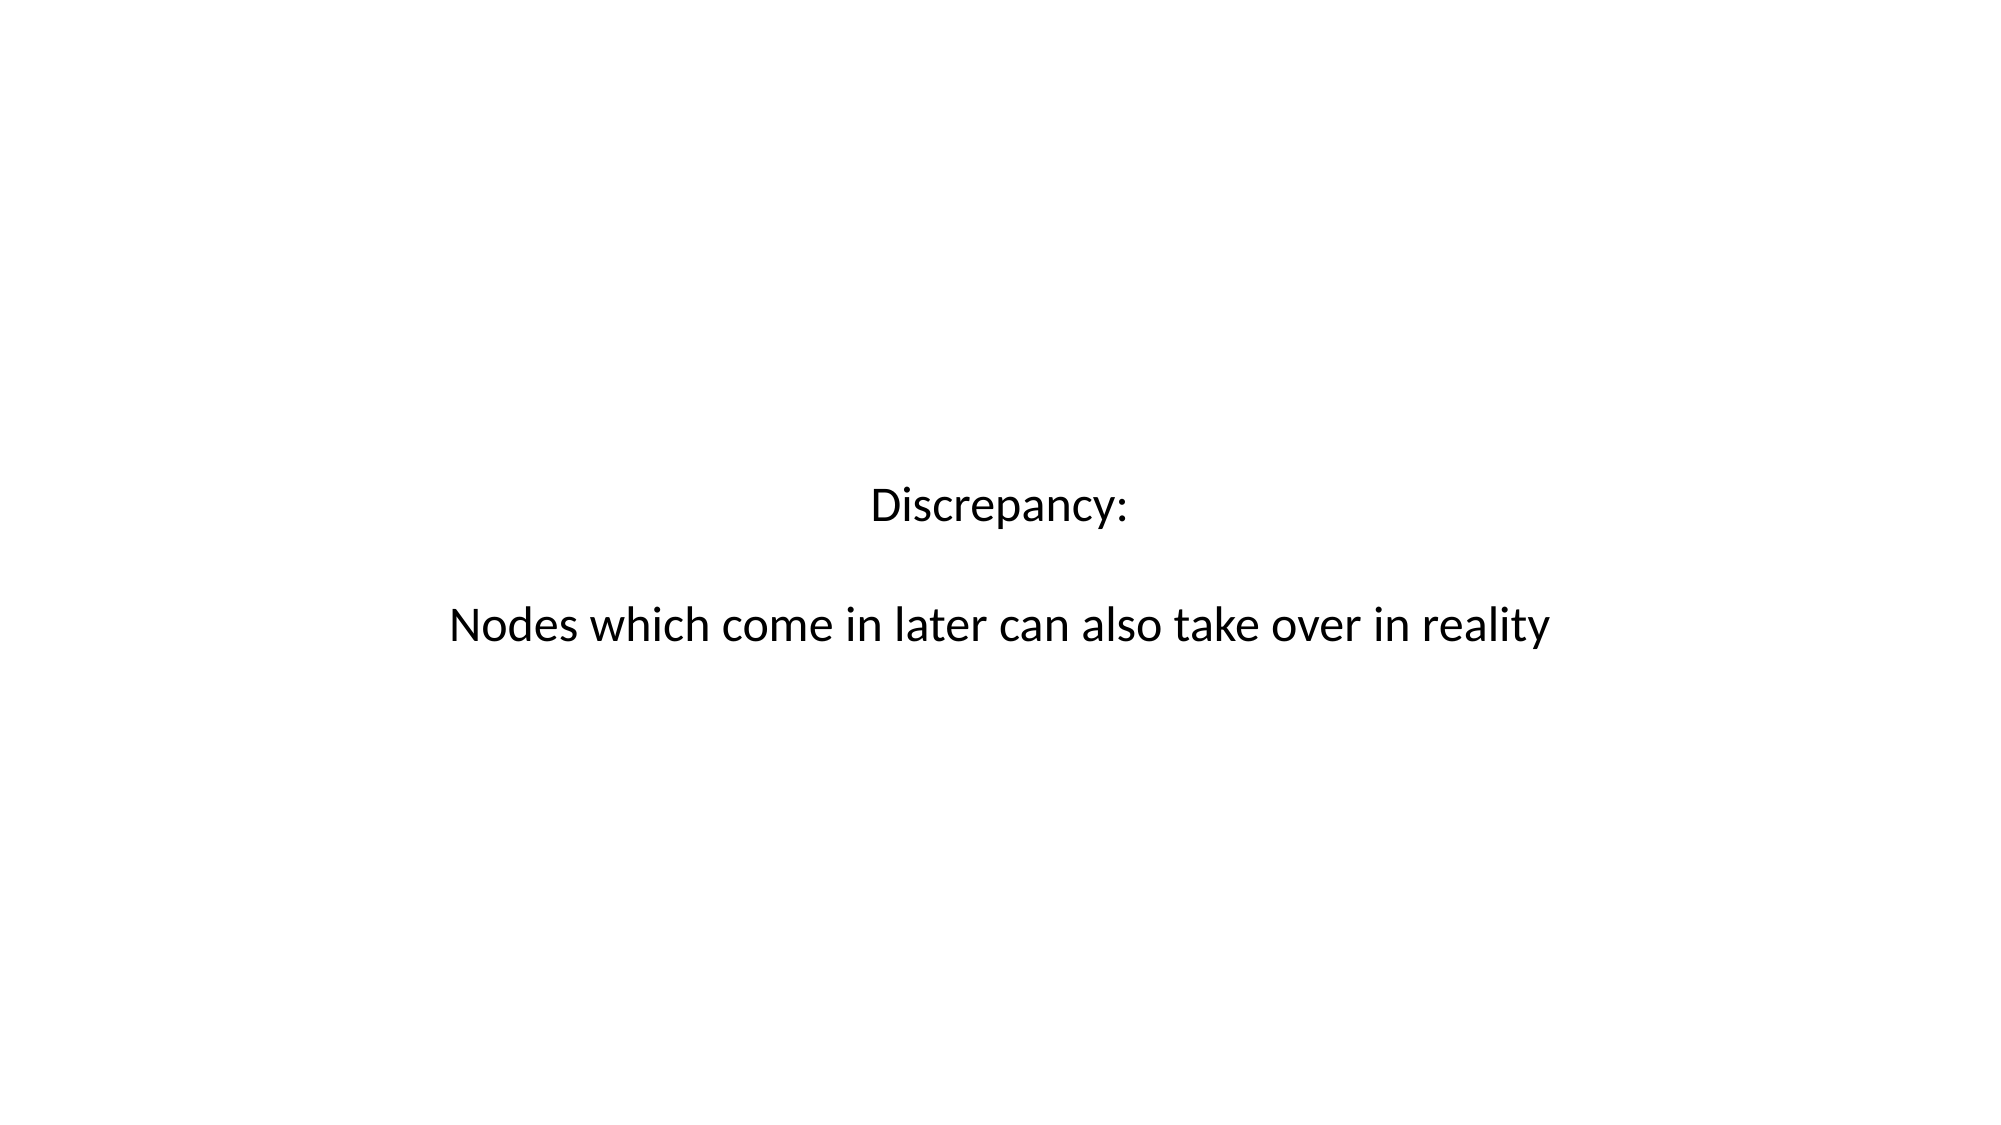

Discrepancy:
Nodes which come in later can also take over in reality